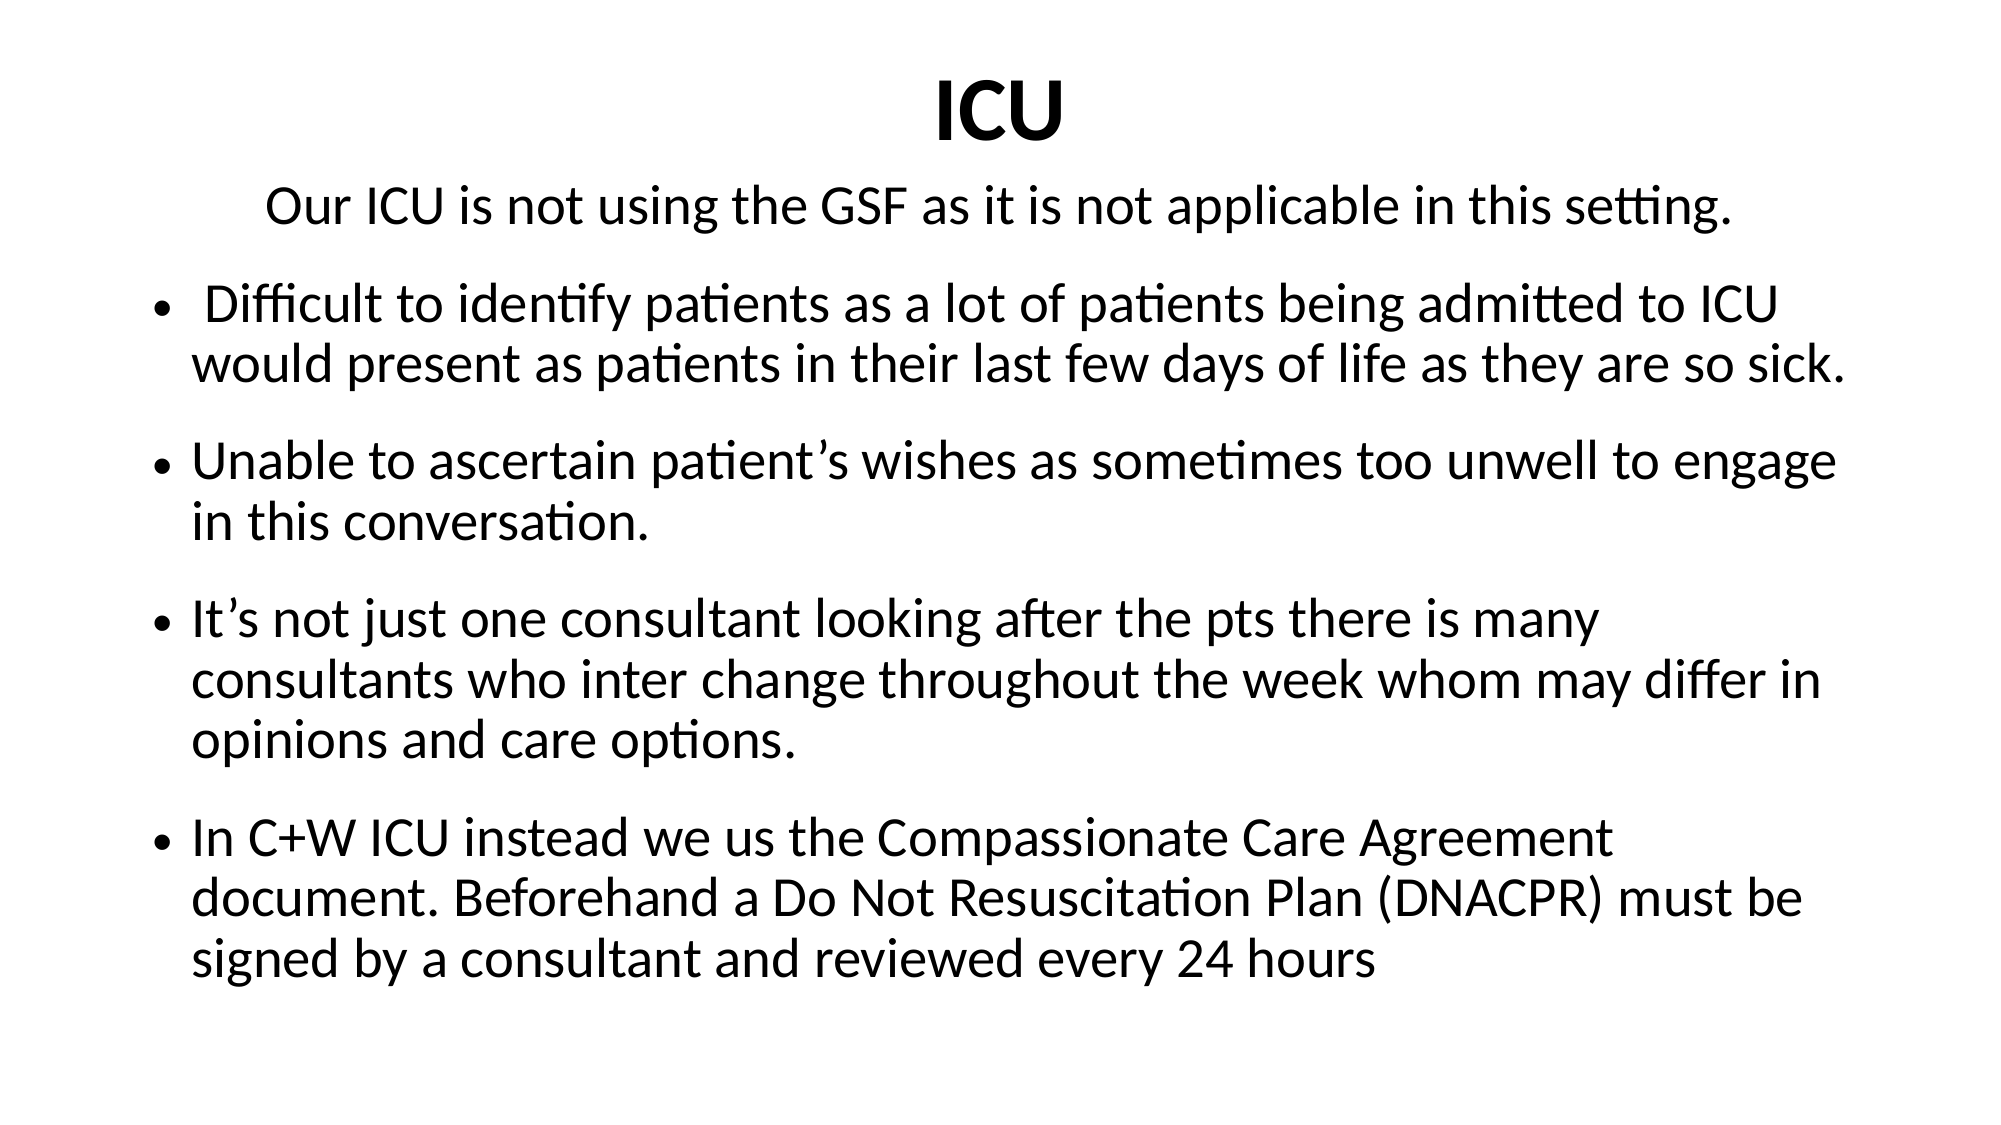

# ICU
Our ICU is not using the GSF as it is not applicable in this setting.
 Difficult to identify patients as a lot of patients being admitted to ICU would present as patients in their last few days of life as they are so sick.
Unable to ascertain patient’s wishes as sometimes too unwell to engage in this conversation.
It’s not just one consultant looking after the pts there is many consultants who inter change throughout the week whom may differ in opinions and care options.
In C+W ICU instead we us the Compassionate Care Agreement document. Beforehand a Do Not Resuscitation Plan (DNACPR) must be signed by a consultant and reviewed every 24 hours